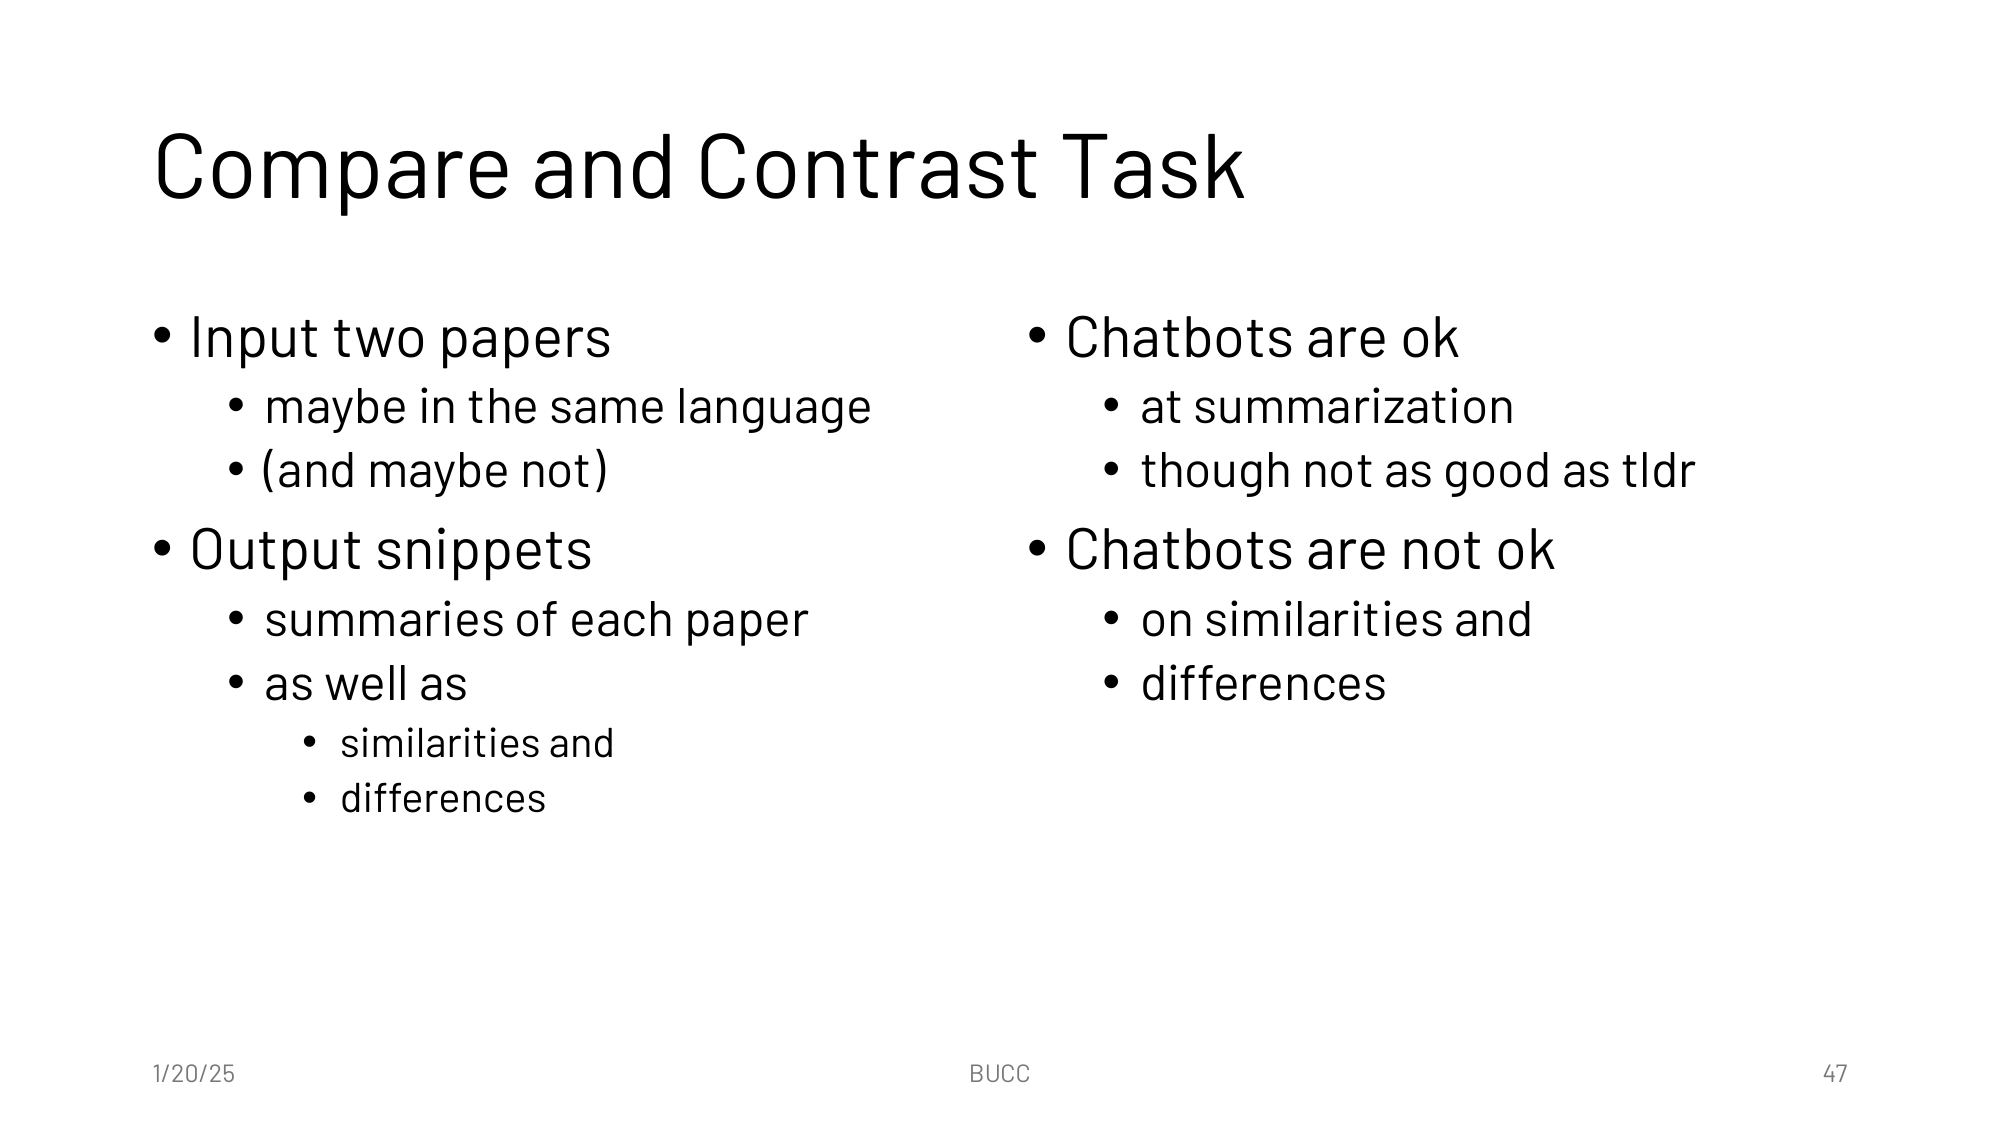

# Compare and Contrast Task
Input two papers
maybe in the same language
(and maybe not)
Output snippets
summaries of each paper
as well as
similarities and
differences
Chatbots are ok
at summarization
though not as good as tldr
Chatbots are not ok
on similarities and
differences
1/20/25
BUCC
47